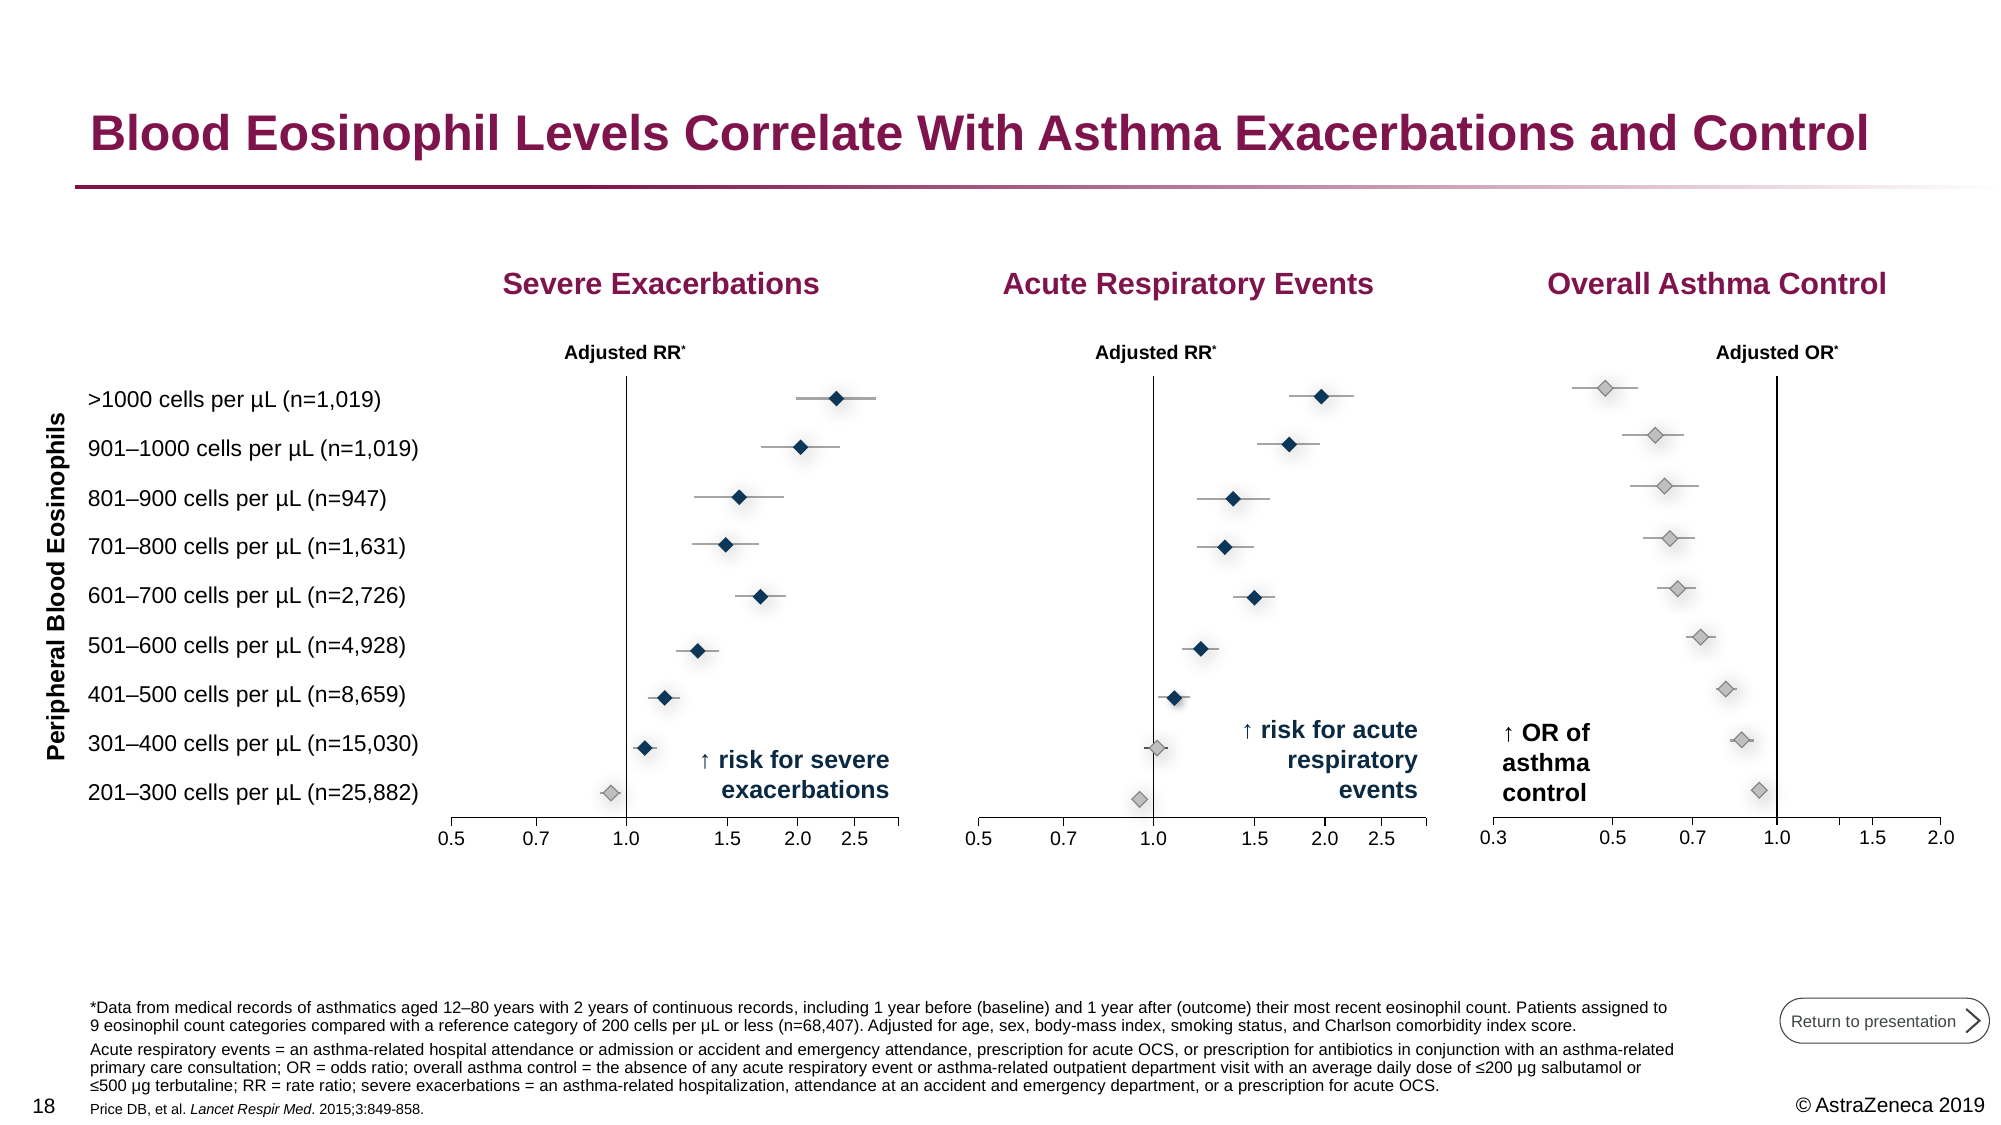

# Blood Eosinophil Levels Correlate With Asthma Exacerbations and Control
Severe Exacerbations
Acute Respiratory Events
Overall Asthma Control
Adjusted RR*
Adjusted RR*
Adjusted OR*
| >1000 cells per µL (n=1,019) |  |  |
| --- | --- | --- |
| 901–1000 cells per µL (n=1,019) |  |  |
| 801–900 cells per µL (n=947) |  |  |
| 701–800 cells per µL (n=1,631) |  |  |
| 601–700 cells per µL (n=2,726) |  |  |
| 501–600 cells per µL (n=4,928) |  |  |
| 401–500 cells per µL (n=8,659) |  |  |
| 301–400 cells per µL (n=15,030) |  |  |
| 201–300 cells per µL (n=25,882) |  |  |

Peripheral Blood Eosinophils

↑ risk for acute respiratory events
↑ OR of asthma control

↑ risk for severe exacerbations

0.5
0.7
1.0
1.5
2.0
2.5
0.3
0.5
0.7
1.0
1.5
2.0
0.5
0.7
1.0
1.5
2.0
2.5
*Data from medical records of asthmatics aged 12–80 years with 2 years of continuous records, including 1 year before (baseline) and 1 year after (outcome) their most recent eosinophil count. Patients assigned to 9 eosinophil count categories compared with a reference category of 200 cells per μL or less (n=68,407). Adjusted for age, sex, body-mass index, smoking status, and Charlson comorbidity index score.
Acute respiratory events = an asthma-related hospital attendance or admission or accident and emergency attendance, prescription for acute OCS, or prescription for antibiotics in conjunction with an asthma-related primary care consultation; OR = odds ratio; overall asthma control = the absence of any acute respiratory event or asthma-related outpatient department visit with an average daily dose of ≤200 μg salbutamol or ≤500 μg terbutaline; RR = rate ratio; severe exacerbations = an asthma-related hospitalization, attendance at an accident and emergency department, or a prescription for acute OCS.
Price DB, et al. Lancet Respir Med. 2015;3:849-858.
Return to presentation

18